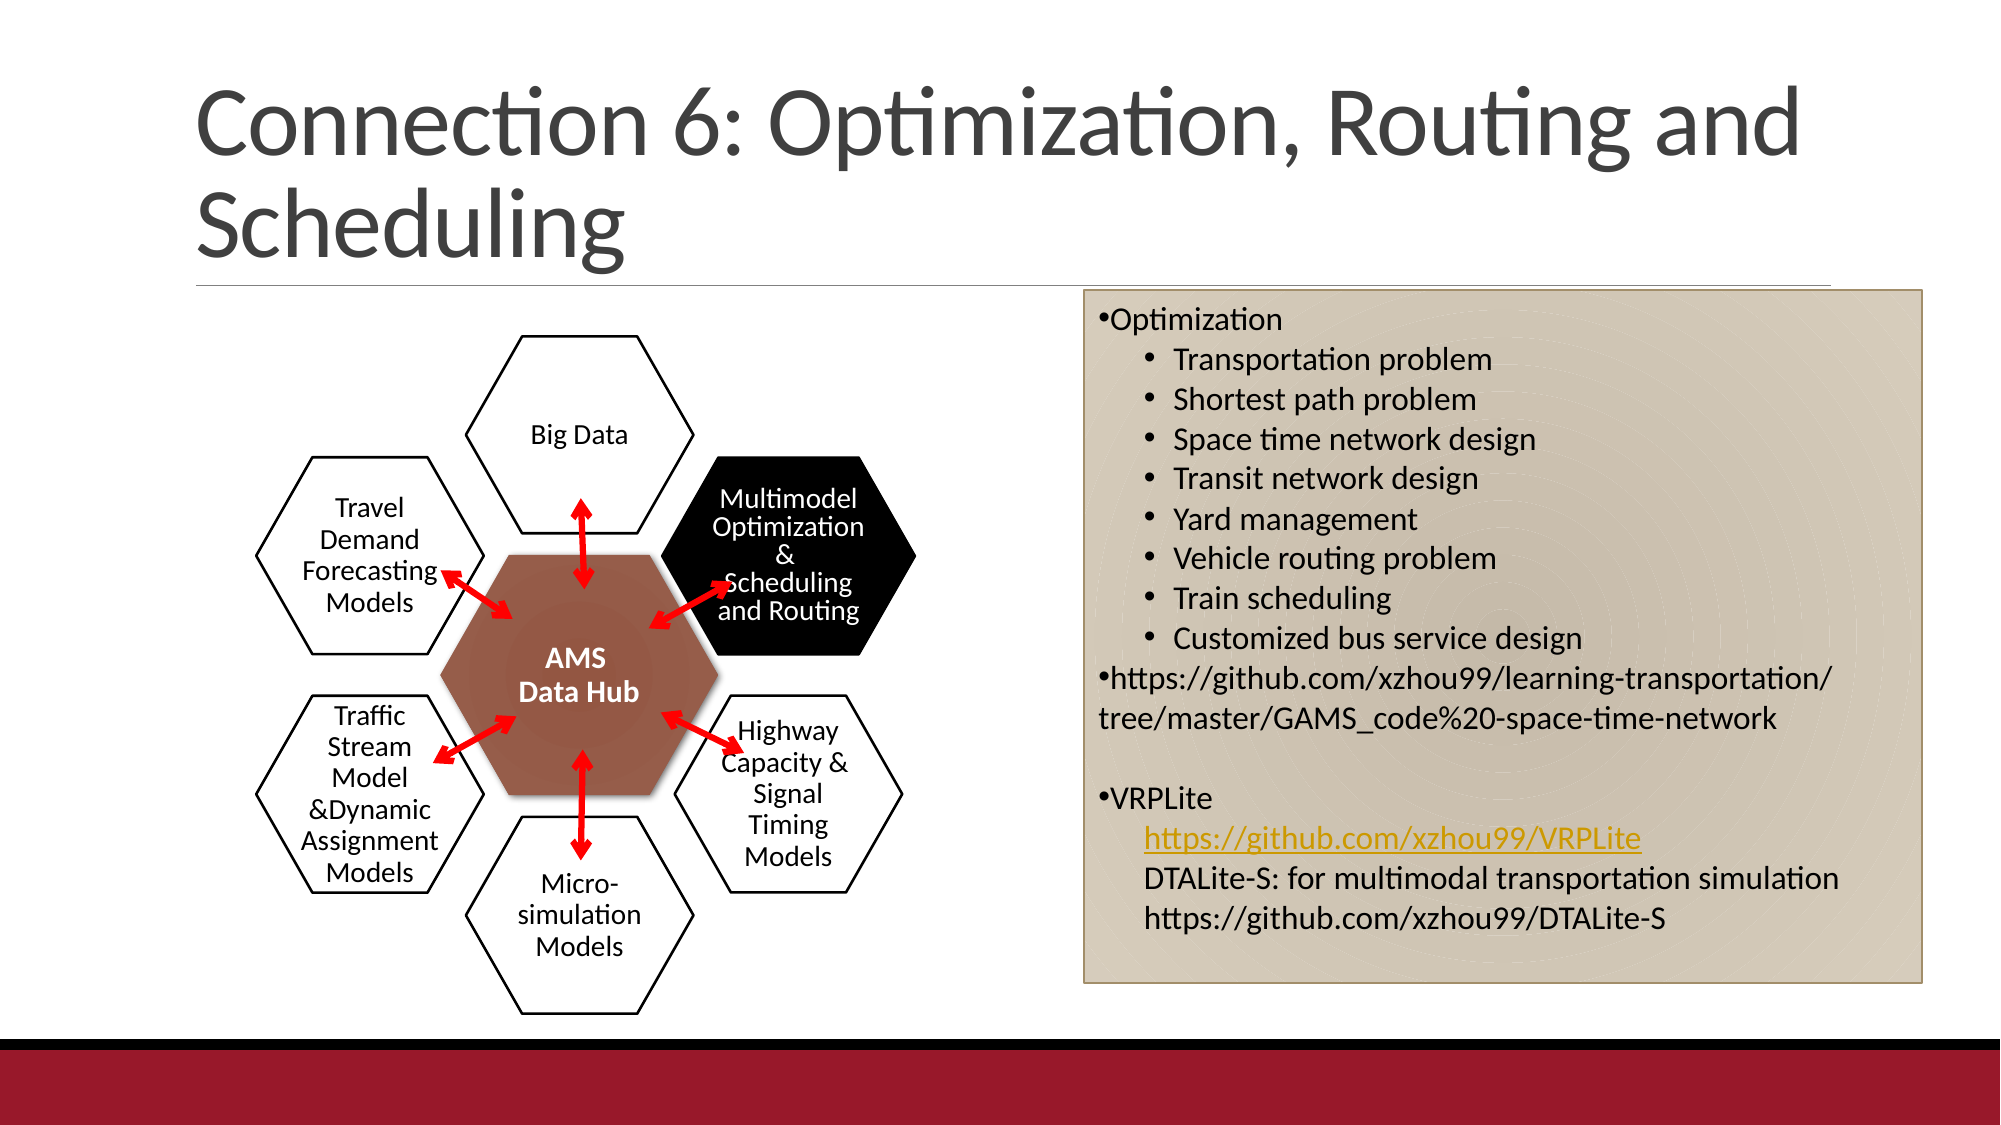

# Connection 6: Optimization, Routing and Scheduling
Optimization
Transportation problem
Shortest path problem
Space time network design
Transit network design
Yard management
Vehicle routing problem
Train scheduling
Customized bus service design
https://github.com/xzhou99/learning-transportation/tree/master/GAMS_code%20-space-time-network

VRPLite
https://github.com/xzhou99/VRPLite
DTALite-S: for multimodal transportation simulation
https://github.com/xzhou99/DTALite-S

AMS
Data Hub
Big Data
Multimodel Optimization
&
Scheduling and Routing
Highway Capacity &  Signal Timing Models
Micro-simulation Models
Traffic Stream Model &Dynamic Assignment Models
Travel Demand Forecasting Models
48